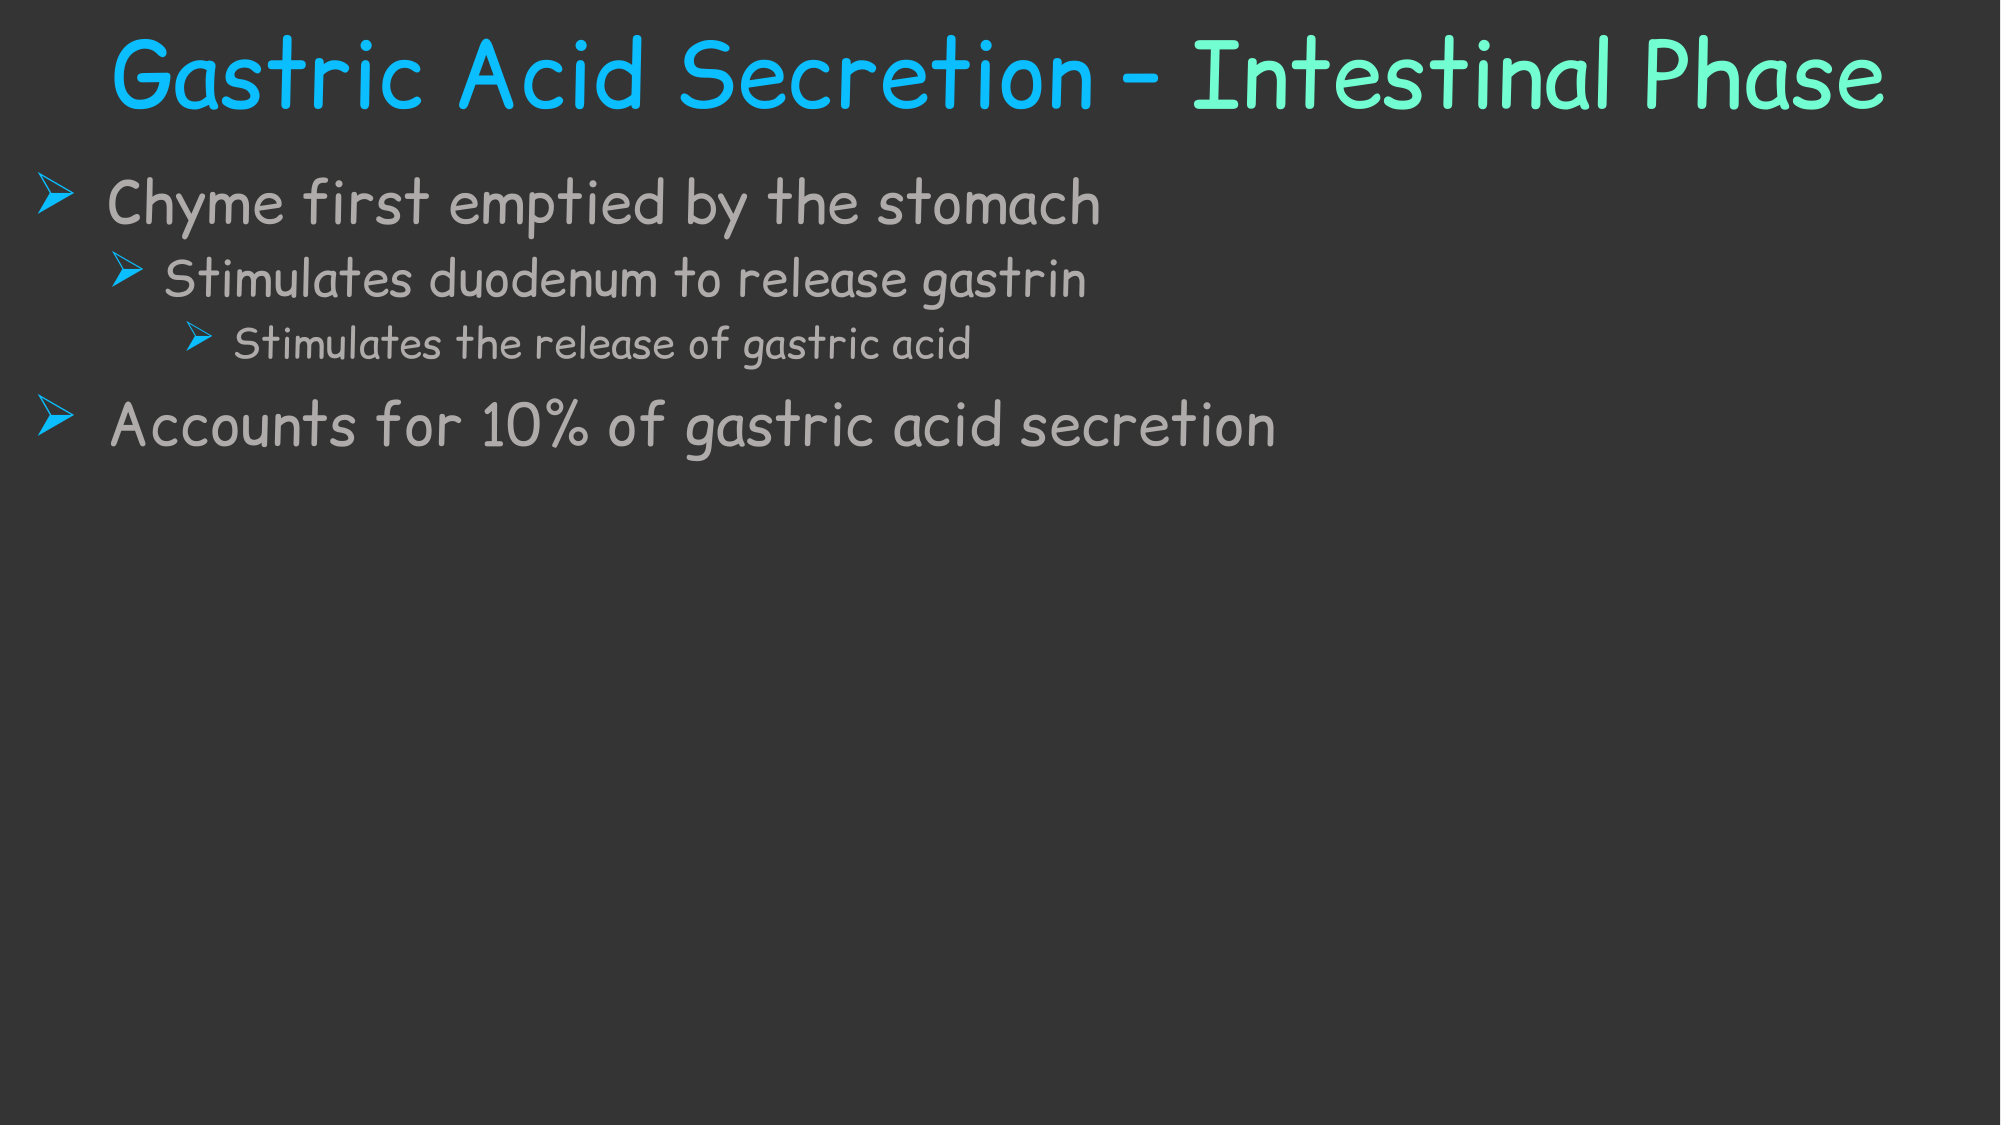

# Gastric Acid Secretion – Intestinal Phase
Chyme first emptied by the stomach
 Stimulates duodenum to release gastrin
 Stimulates the release of gastric acid
Accounts for 10% of gastric acid secretion